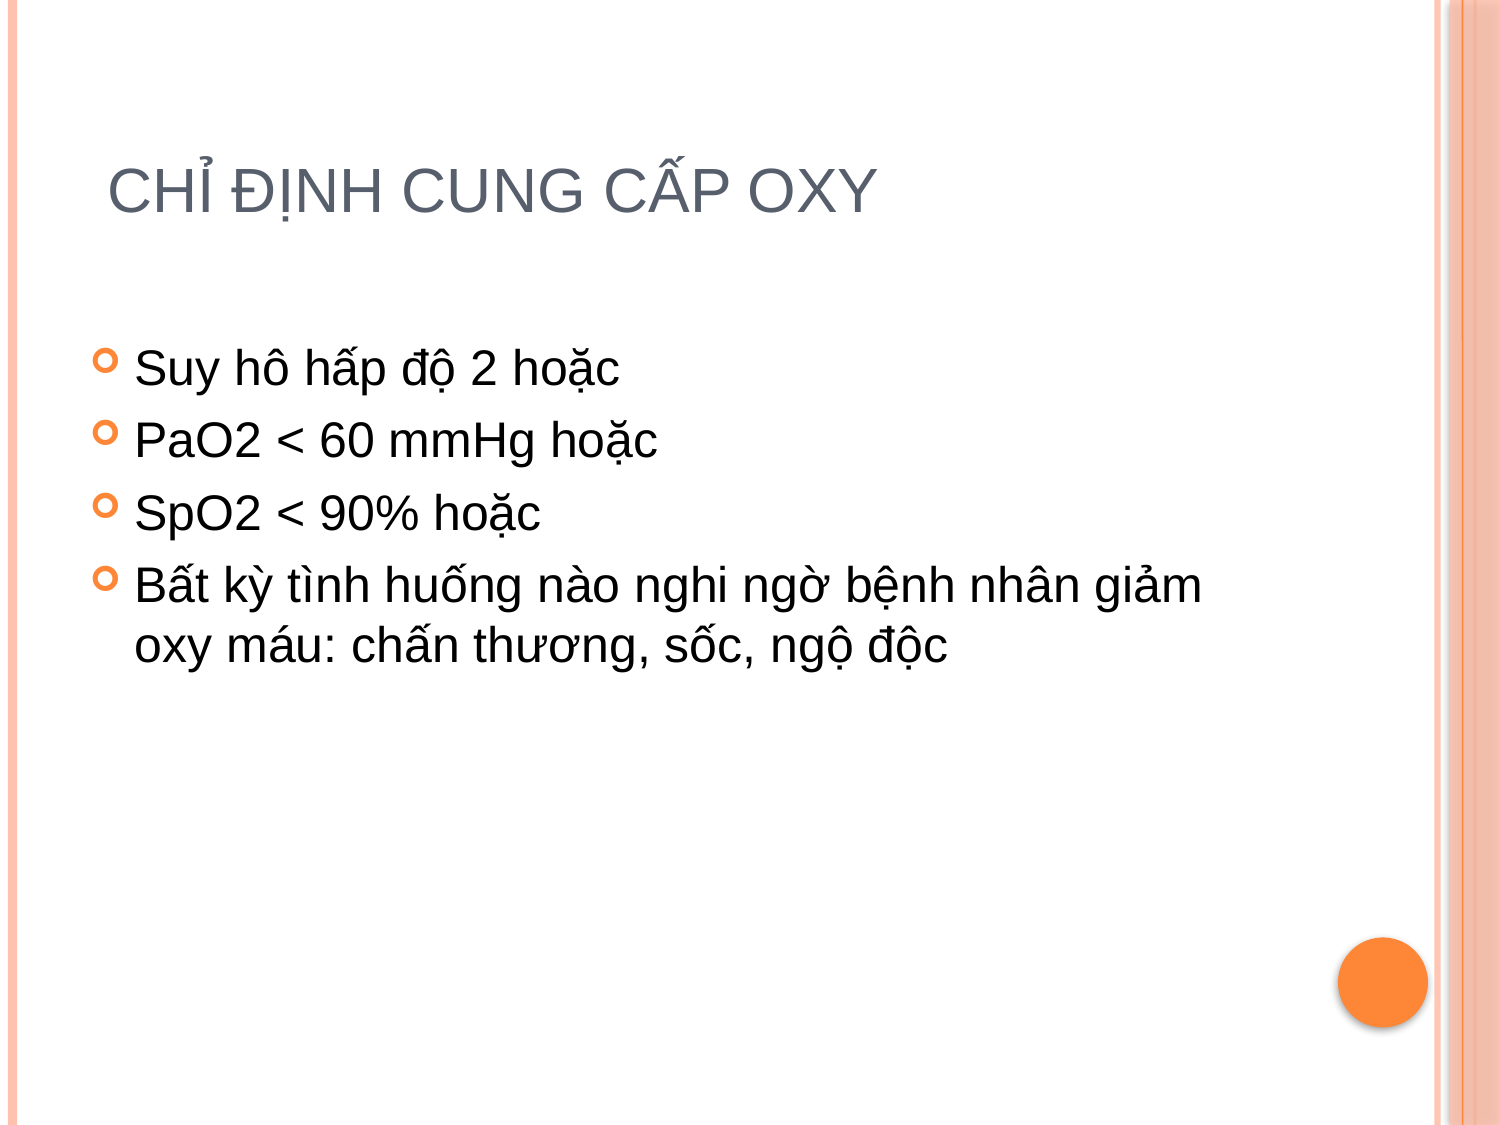

# chỉ định cung cấp oxy
Suy hô hấp độ 2 hoặc
PaO2 < 60 mmHg hoặc
SpO2 < 90% hoặc
Bất kỳ tình huống nào nghi ngờ bệnh nhân giảm oxy máu: chấn thương, sốc, ngộ độc